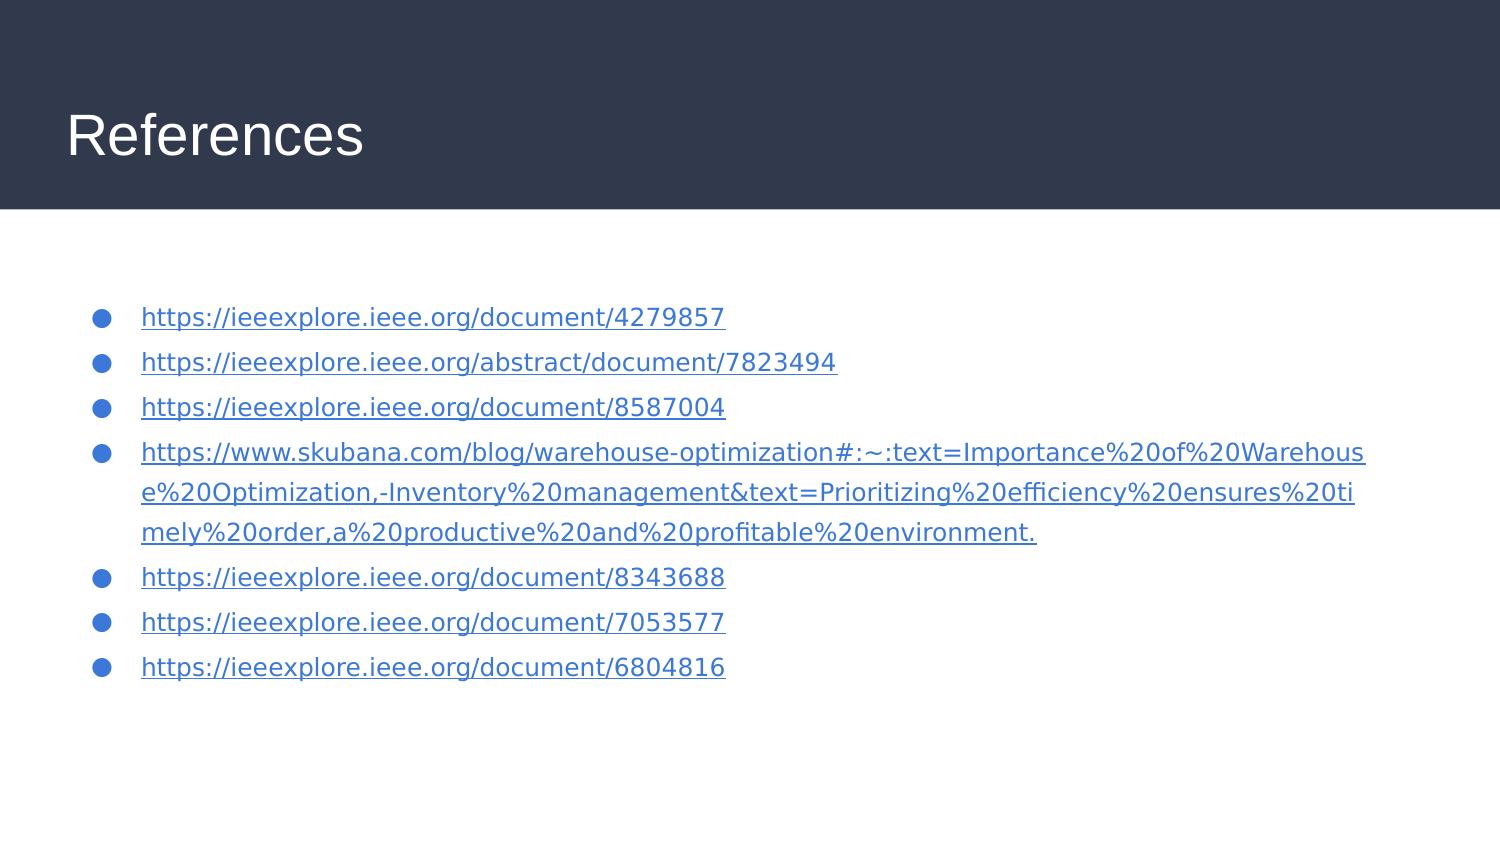

# References

https://ieeexplore.ieee.org/document/4279857
https://ieeexplore.ieee.org/abstract/document/7823494
https://ieeexplore.ieee.org/document/8587004
https://www.skubana.com/blog/warehouse-optimization#:~:text=Importance%20of%20Warehouse%20Optimization,-Inventory%20management&text=Prioritizing%20efficiency%20ensures%20timely%20order,a%20productive%20and%20profitable%20environment.
https://ieeexplore.ieee.org/document/8343688
https://ieeexplore.ieee.org/document/7053577
https://ieeexplore.ieee.org/document/6804816